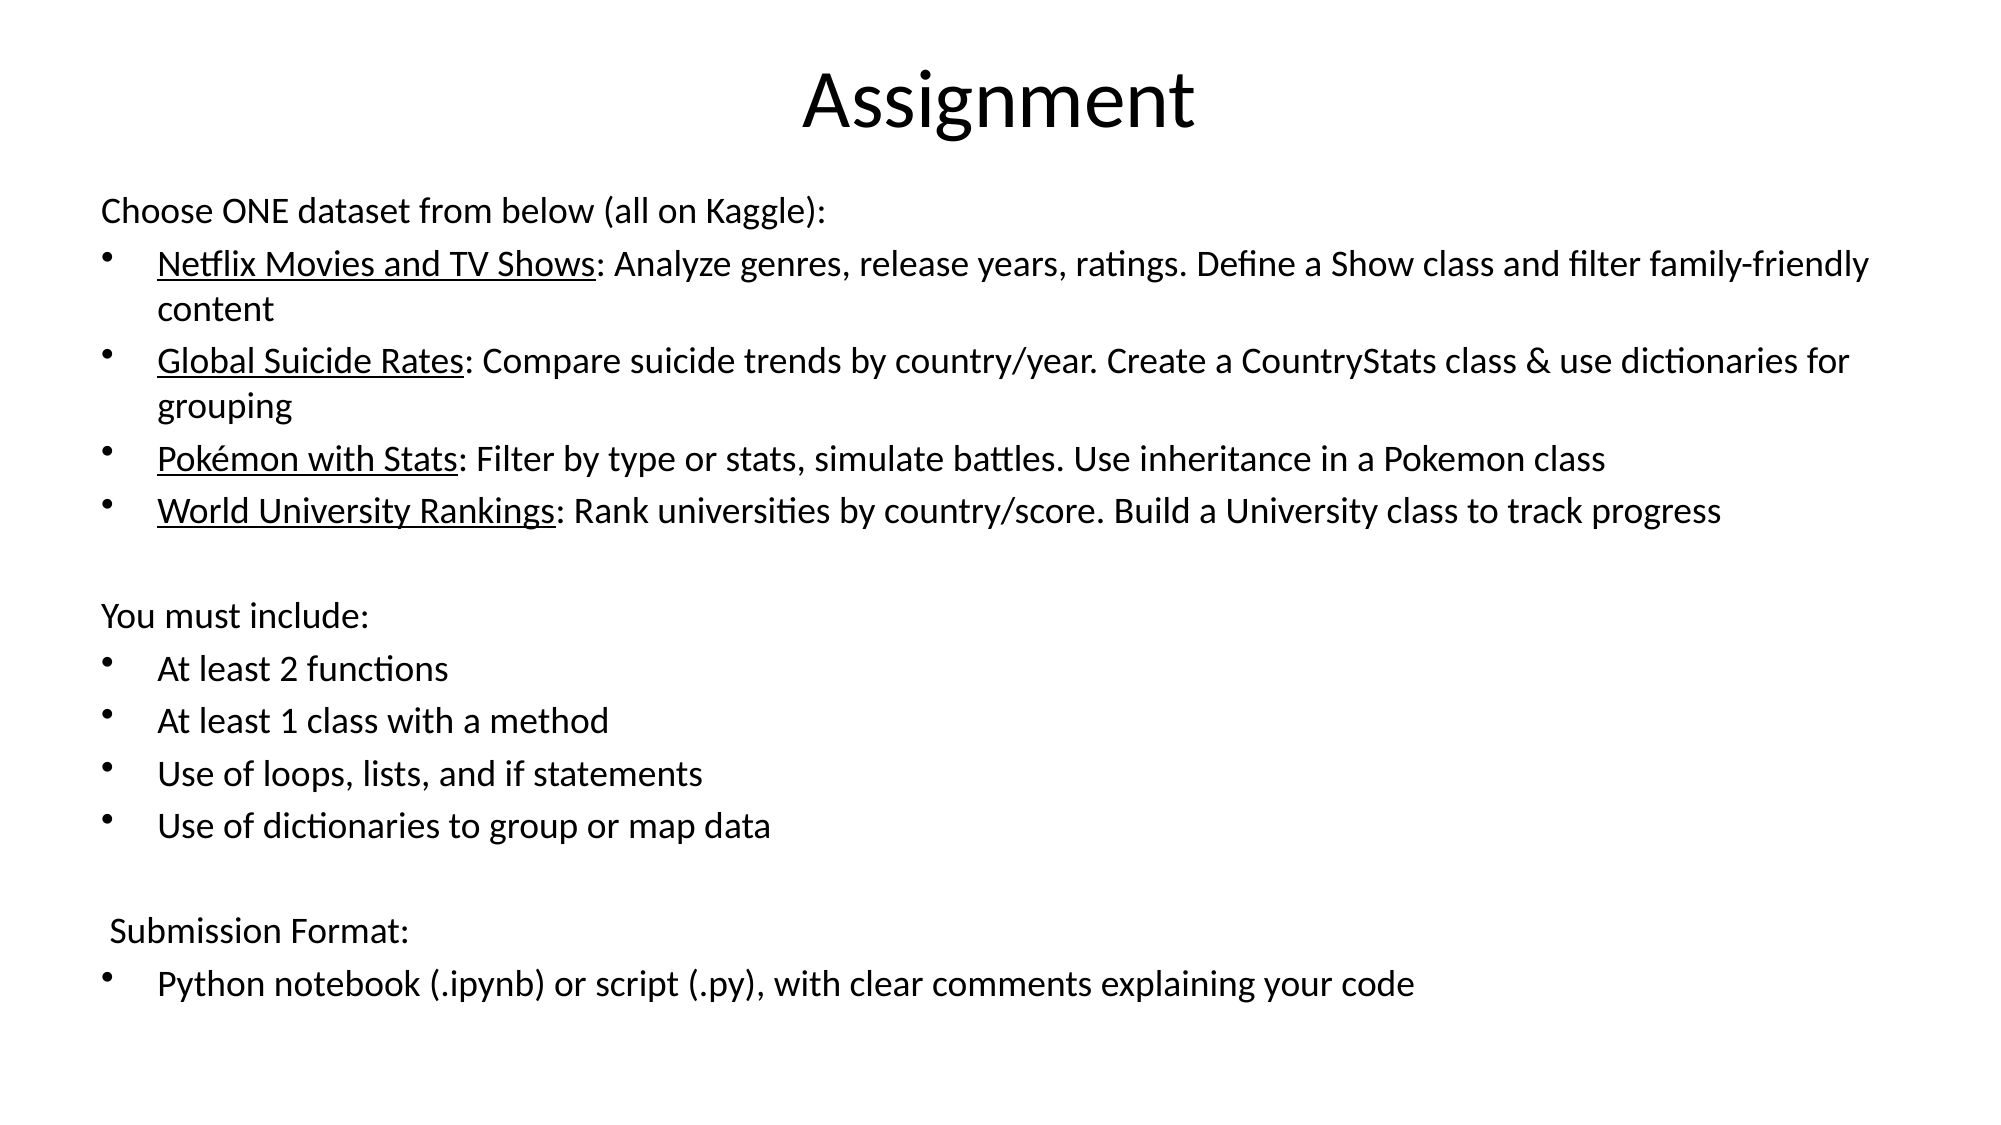

# Assignment
Choose ONE dataset from below (all on Kaggle):
Netflix Movies and TV Shows: Analyze genres, release years, ratings. Define a Show class and filter family-friendly content
Global Suicide Rates: Compare suicide trends by country/year. Create a CountryStats class & use dictionaries for grouping
Pokémon with Stats: Filter by type or stats, simulate battles. Use inheritance in a Pokemon class
World University Rankings: Rank universities by country/score. Build a University class to track progress

You must include:
At least 2 functions
At least 1 class with a method
Use of loops, lists, and if statements
Use of dictionaries to group or map data

 Submission Format:
Python notebook (.ipynb) or script (.py), with clear comments explaining your code

134